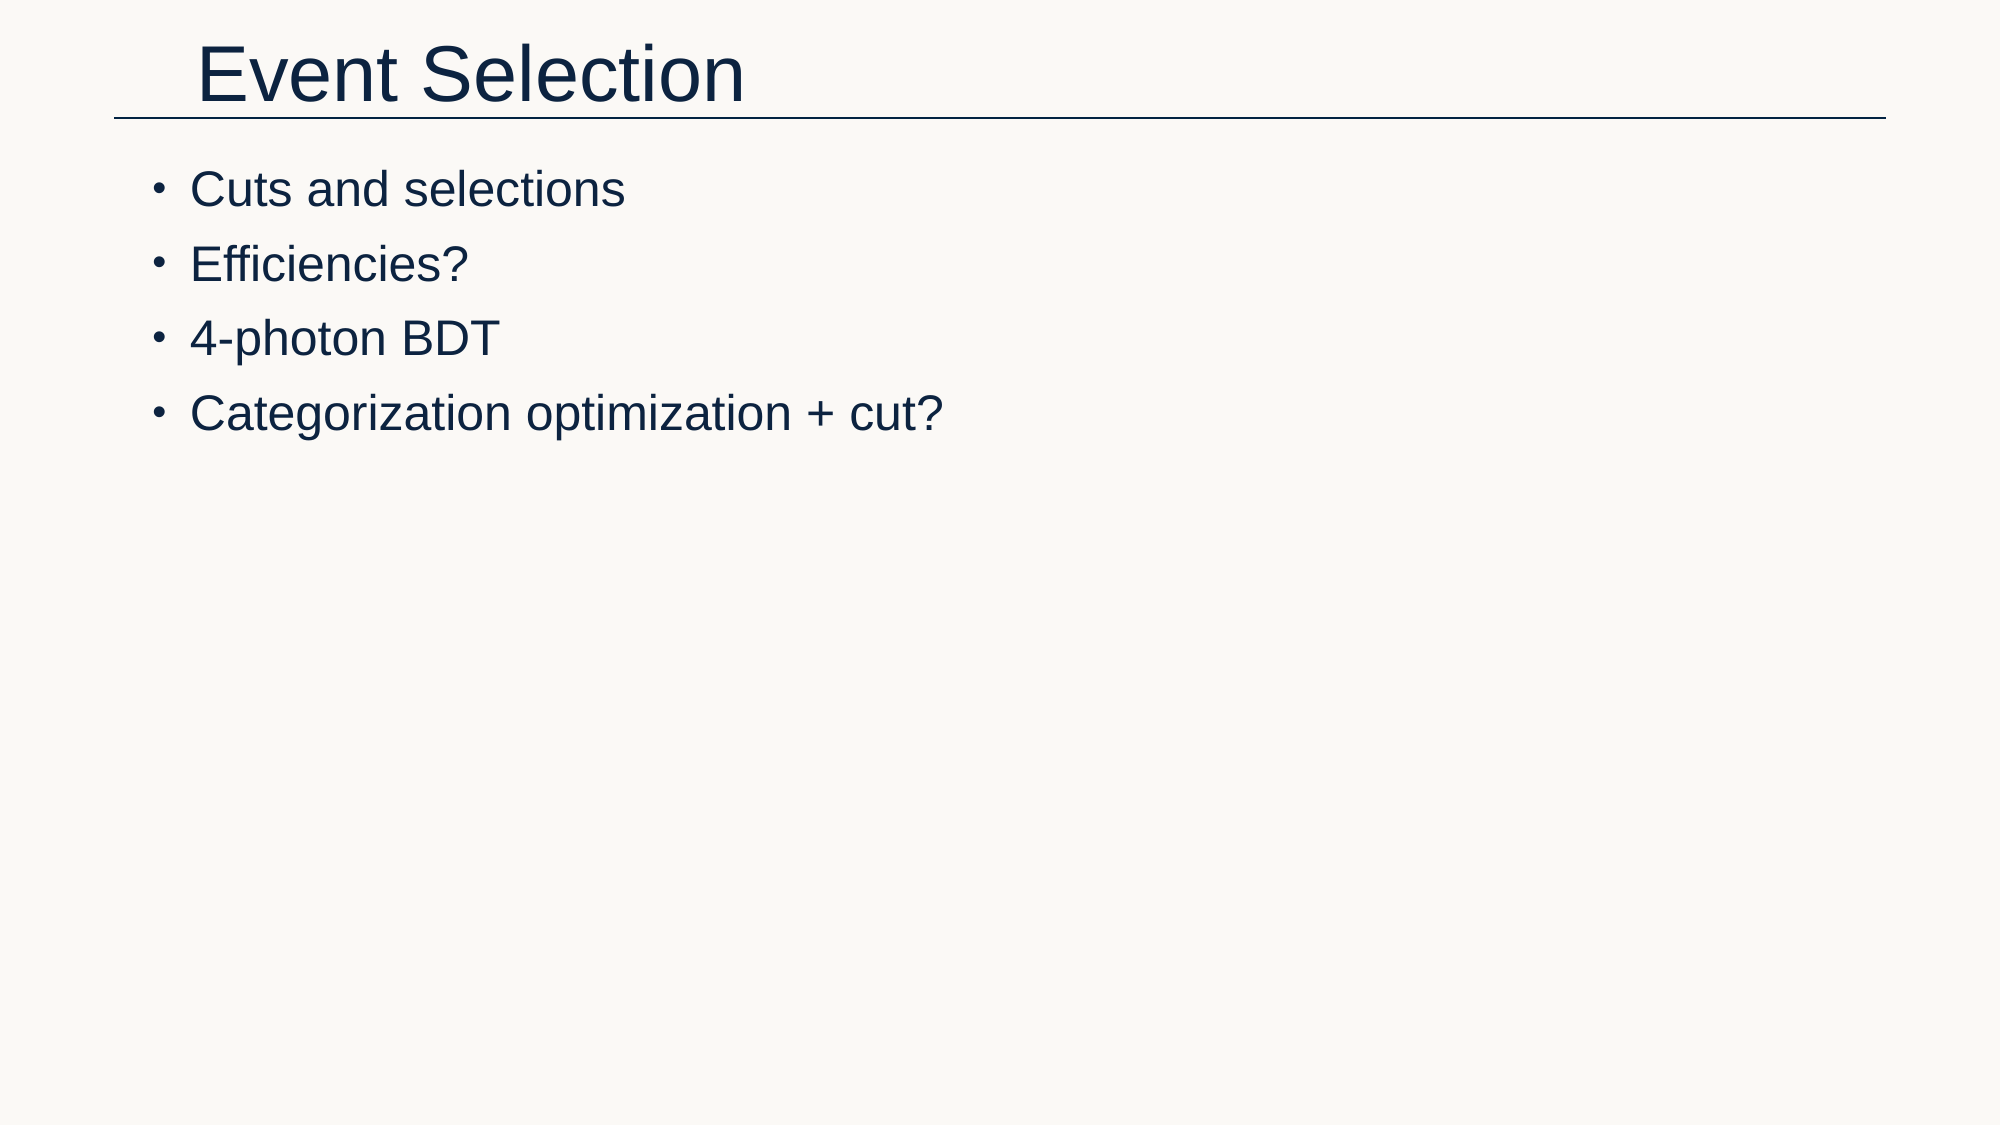

# Event Selection
Cuts and selections
Efficiencies?
4-photon BDT
Categorization optimization + cut?